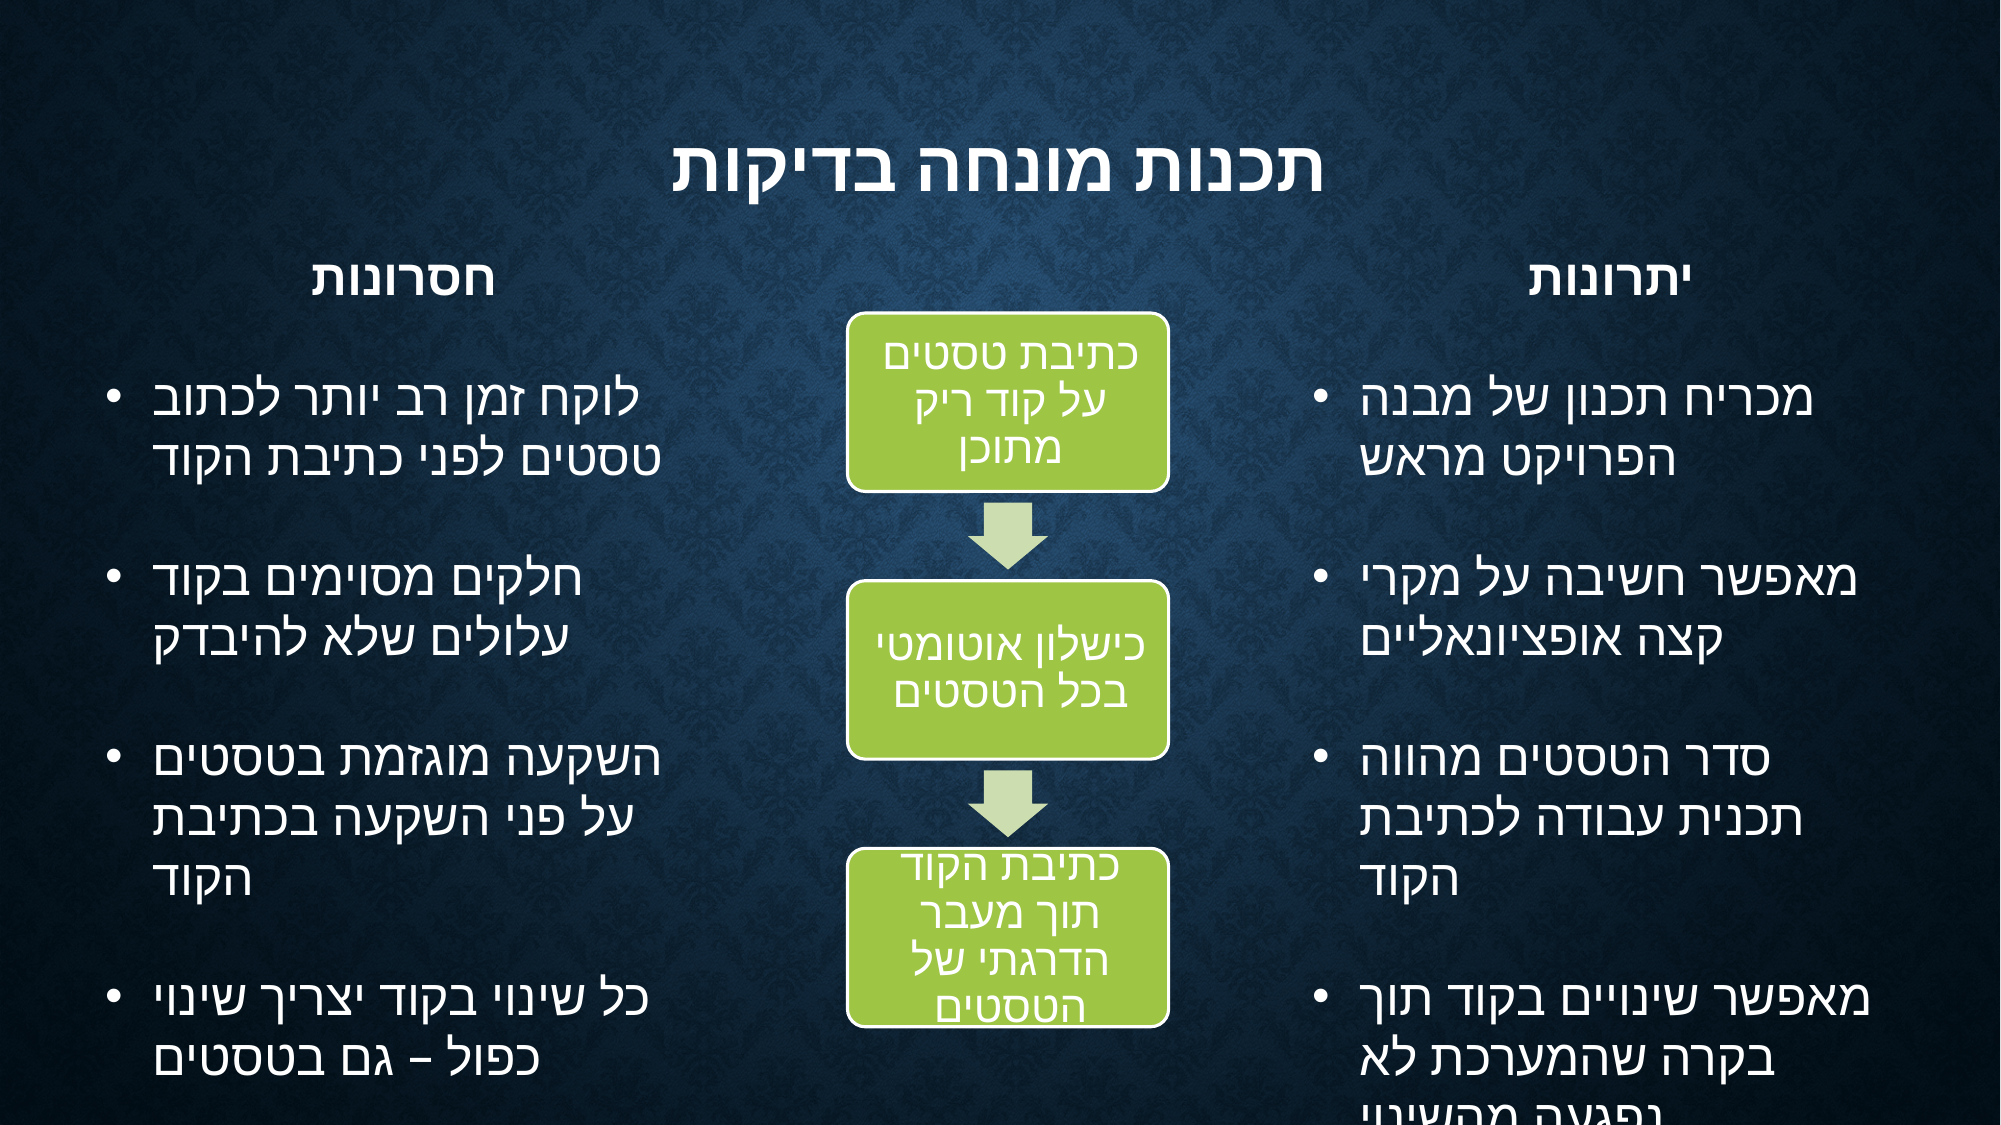

# תכנות מונחה בדיקות
חסרונות

לוקח זמן רב יותר לכתוב טסטים לפני כתיבת הקוד

חלקים מסוימים בקוד עלולים שלא להיבדק

השקעה מוגזמת בטסטים על פני השקעה בכתיבת הקוד

כל שינוי בקוד יצריך שינוי כפול – גם בטסטים

יתרונות

מכריח תכנון של מבנה הפרויקט מראש

מאפשר חשיבה על מקרי קצה אופציונאליים

סדר הטסטים מהווה תכנית עבודה לכתיבת הקוד

מאפשר שינויים בקוד תוך בקרה שהמערכת לא נפגעה מהשינוי
כתיבת טסטים על קוד ריק מתוכן

כישלון אוטומטי בכל הטסטים

כתיבת הקוד תוך מעבר הדרגתי של הטסטים